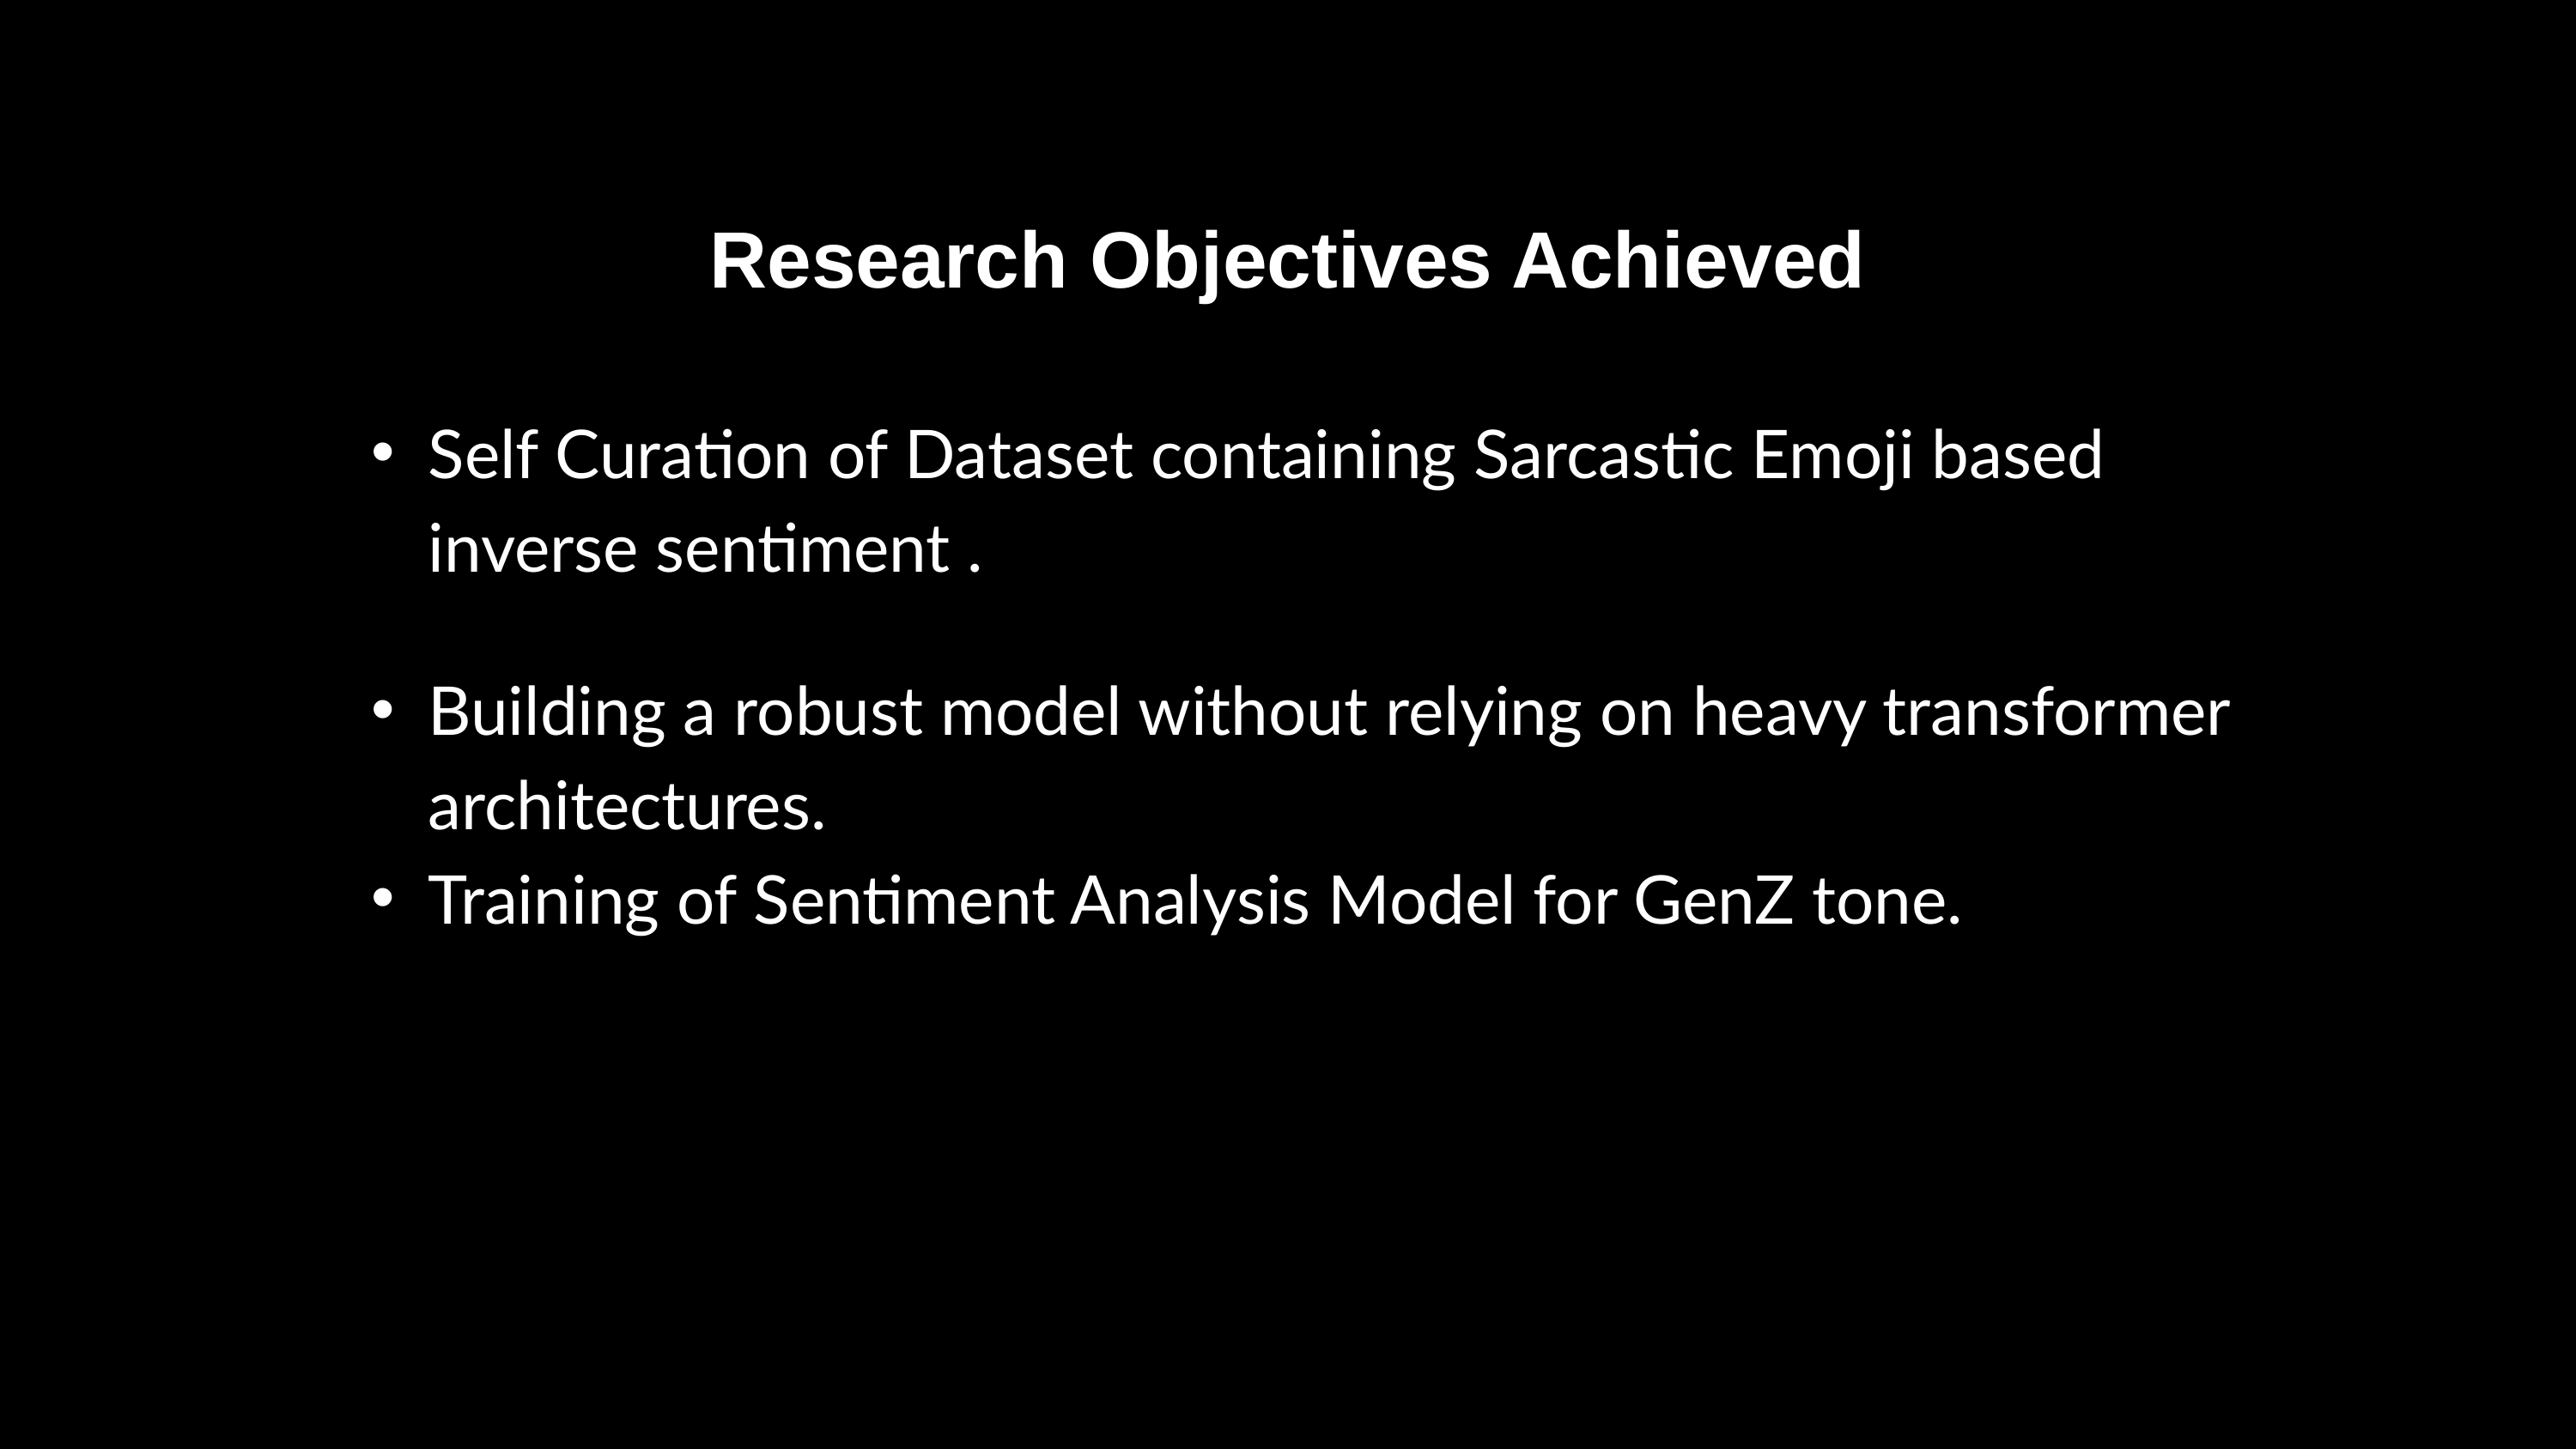

Research Objectives Achieved

Self Curation of Dataset containing Sarcastic Emoji based inverse sentiment .

Building a robust model without relying on heavy transformer architectures.
Training of Sentiment Analysis Model for GenZ tone.